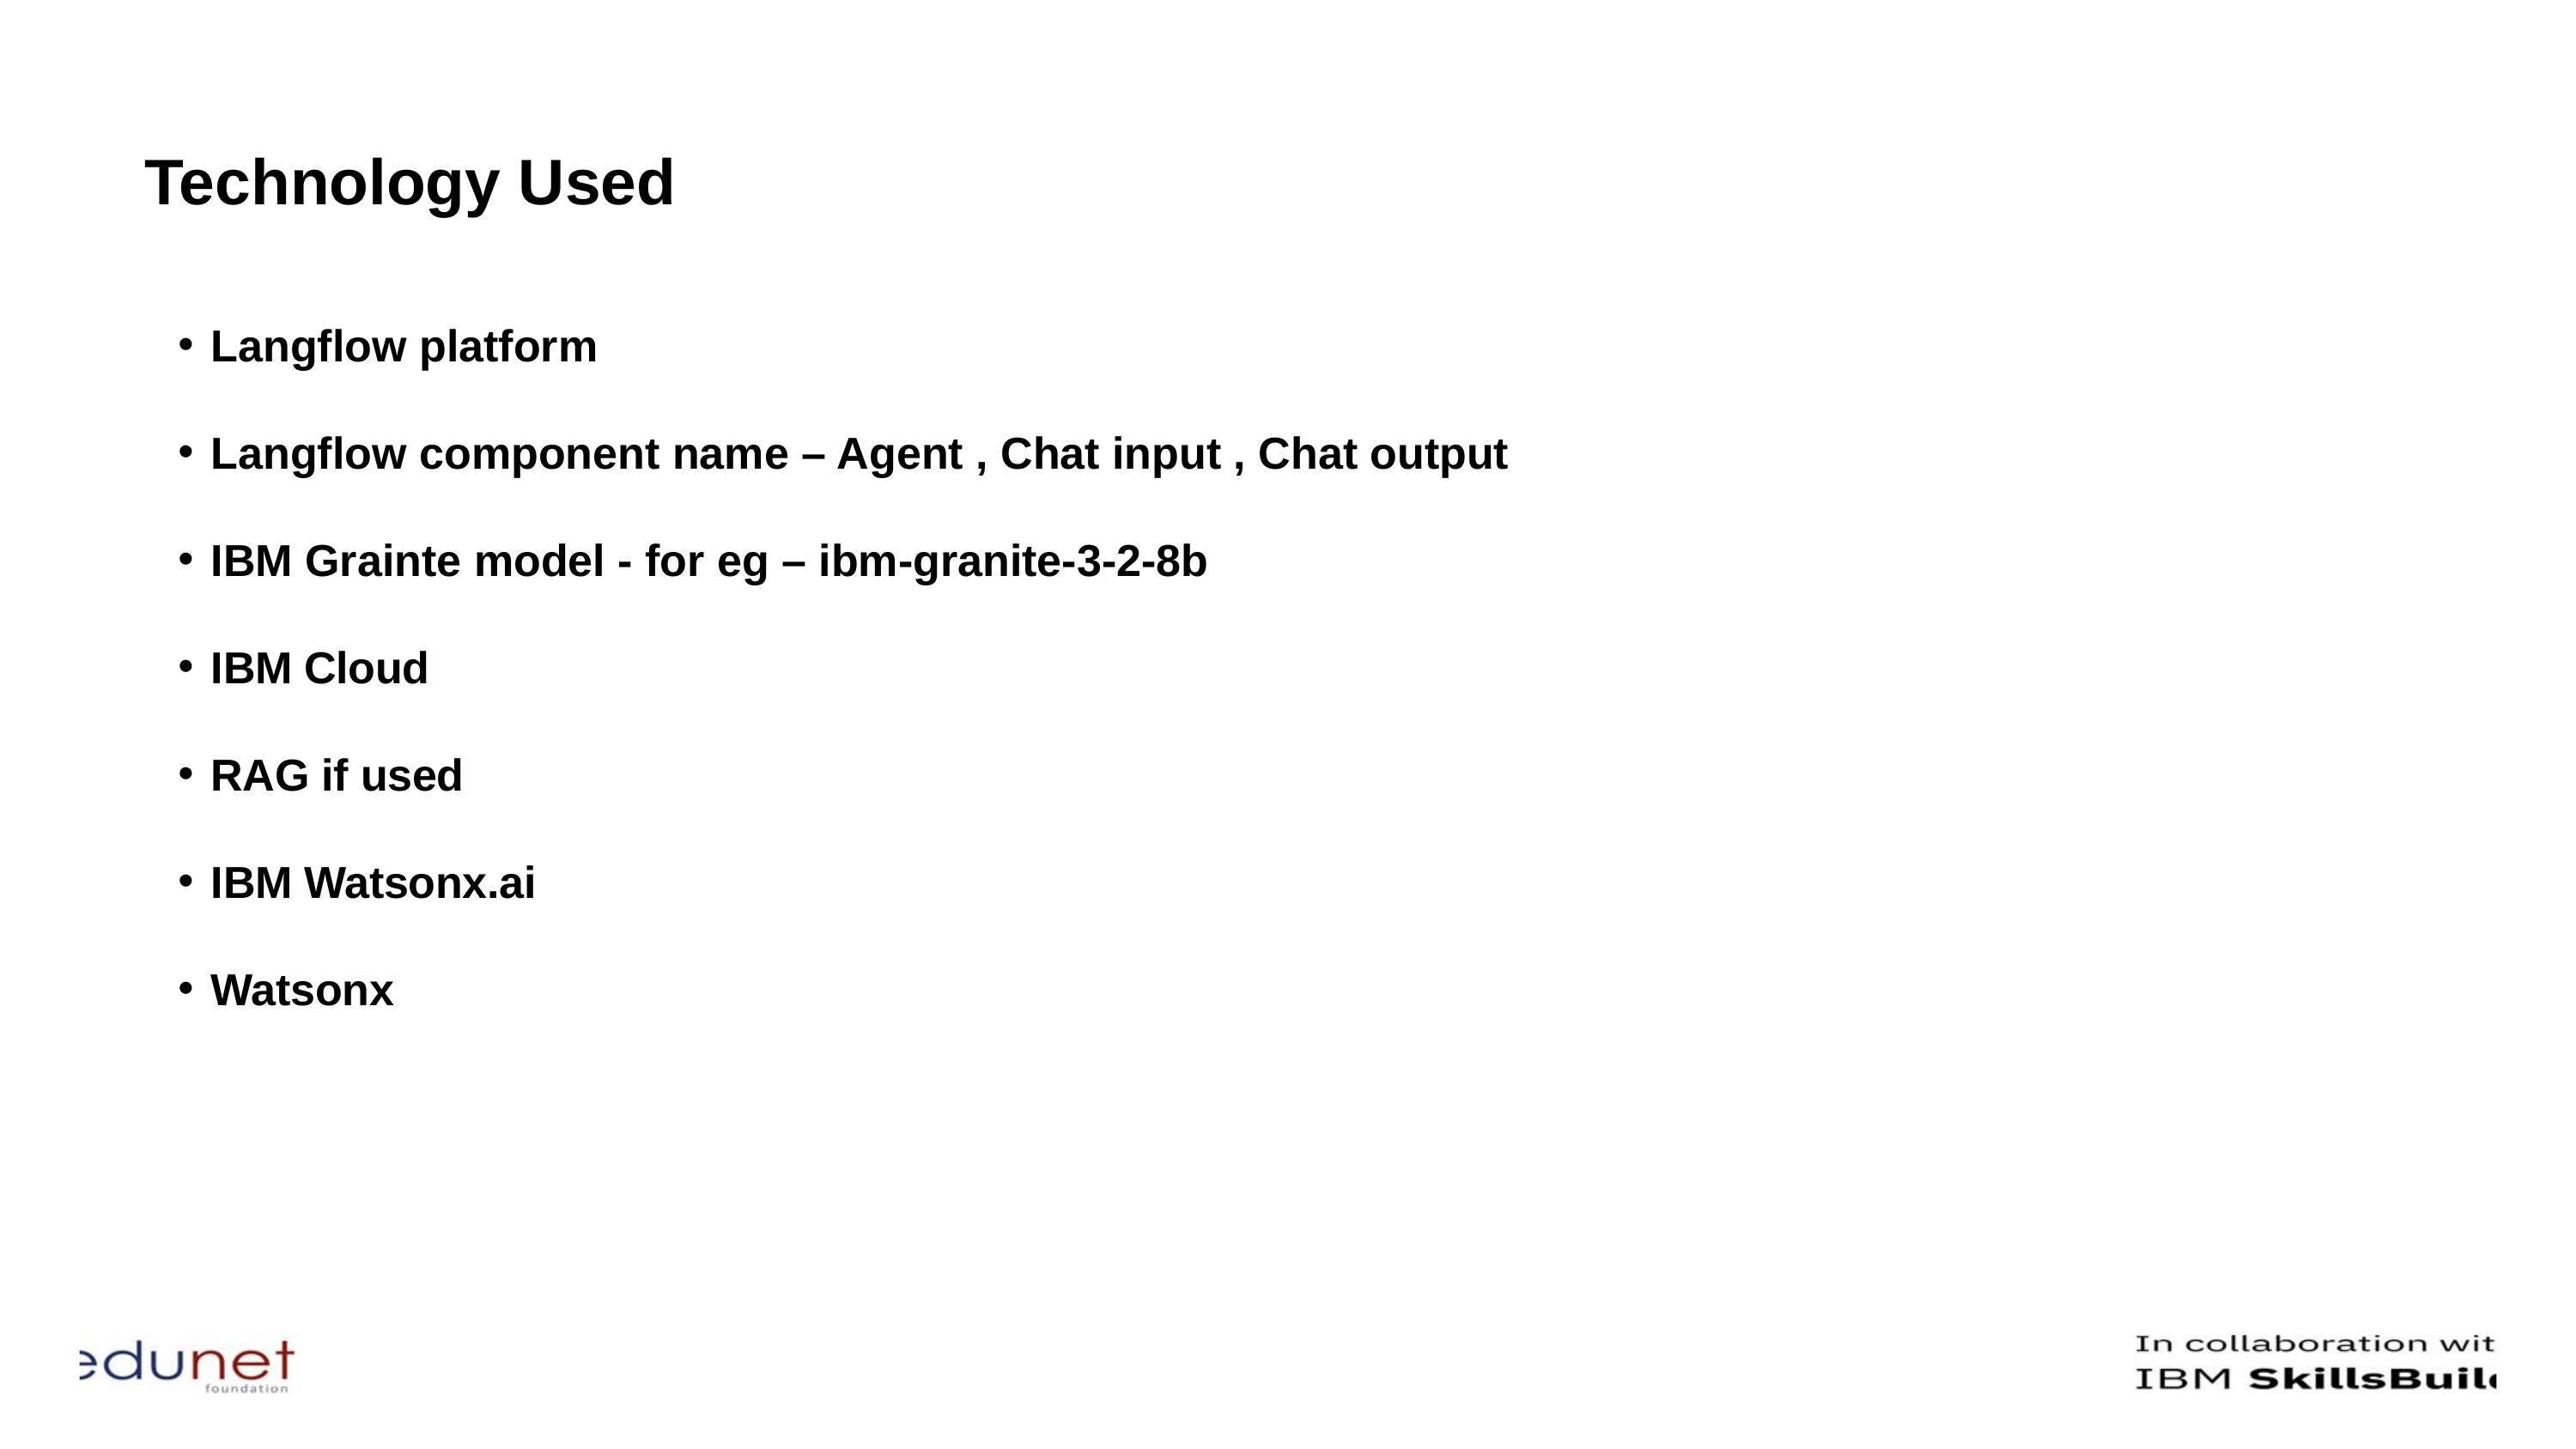

Technology Used
Langflow platform

Langflow component name – Agent , Chat input , Chat output

IBM Grainte model - for eg – ibm-granite-3-2-8b

IBM Cloud

RAG if used

IBM Watsonx.ai

Watsonx